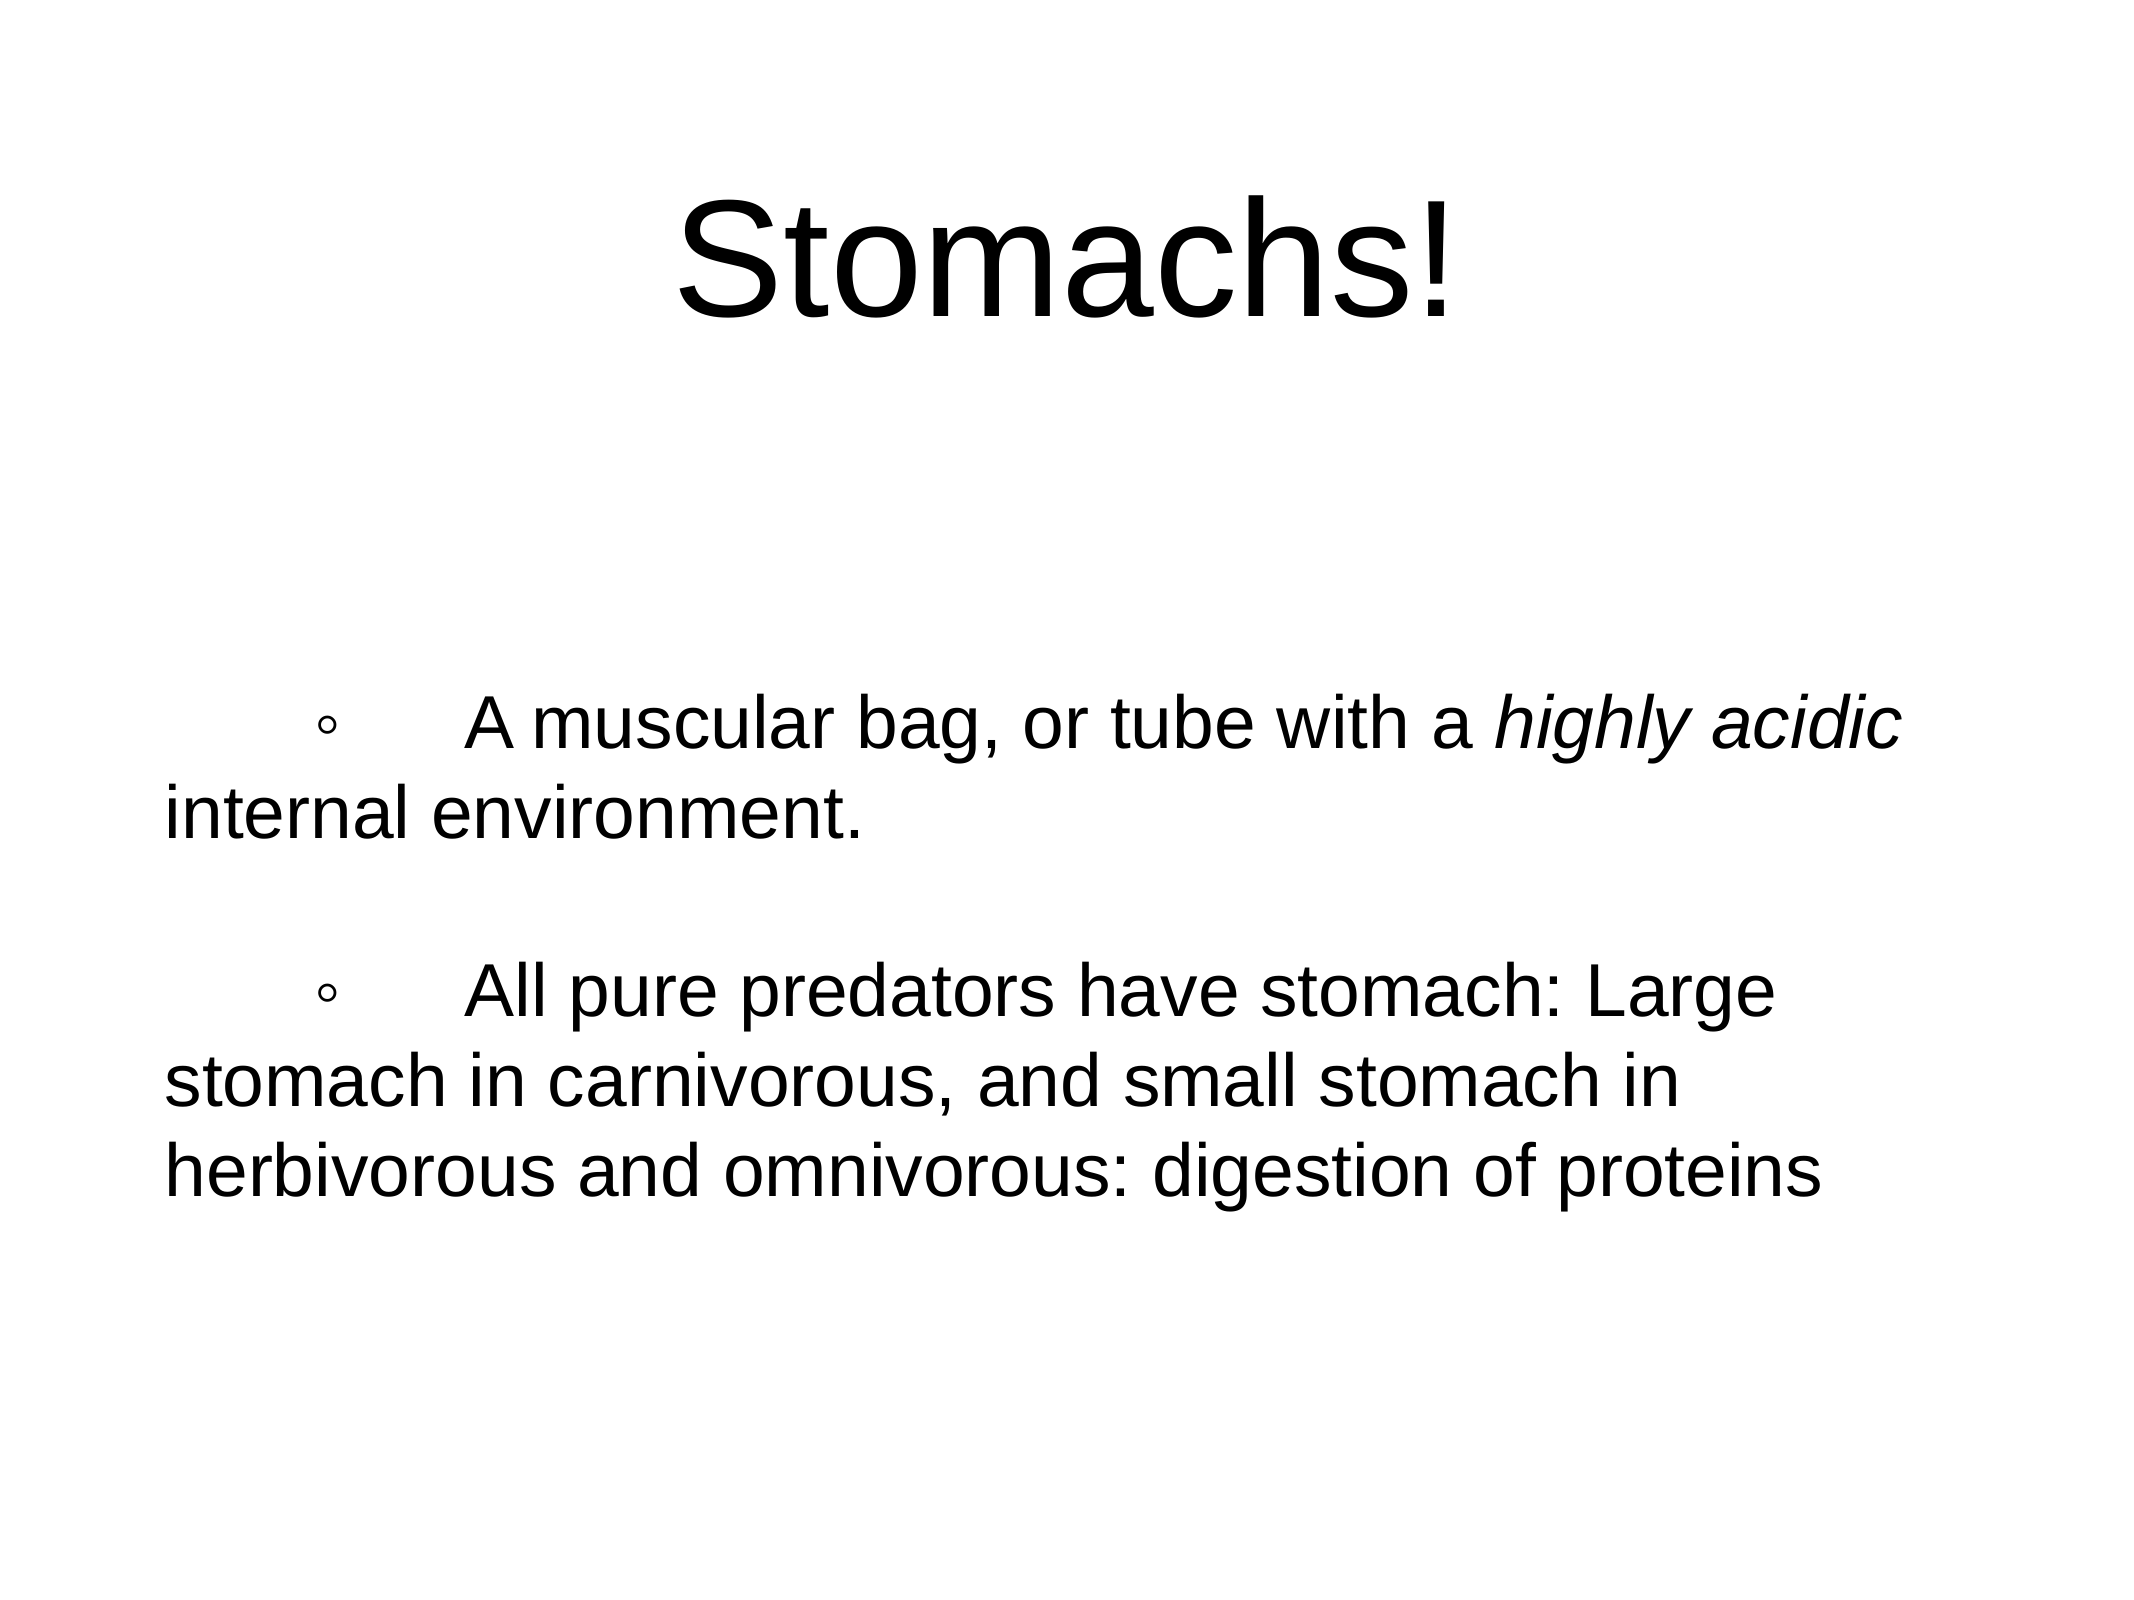

# Stomachs!
	◦	A muscular bag, or tube with a highly acidic internal environment.
	◦	All pure predators have stomach: Large stomach in carnivorous, and small stomach in herbivorous and omnivorous: digestion of proteins